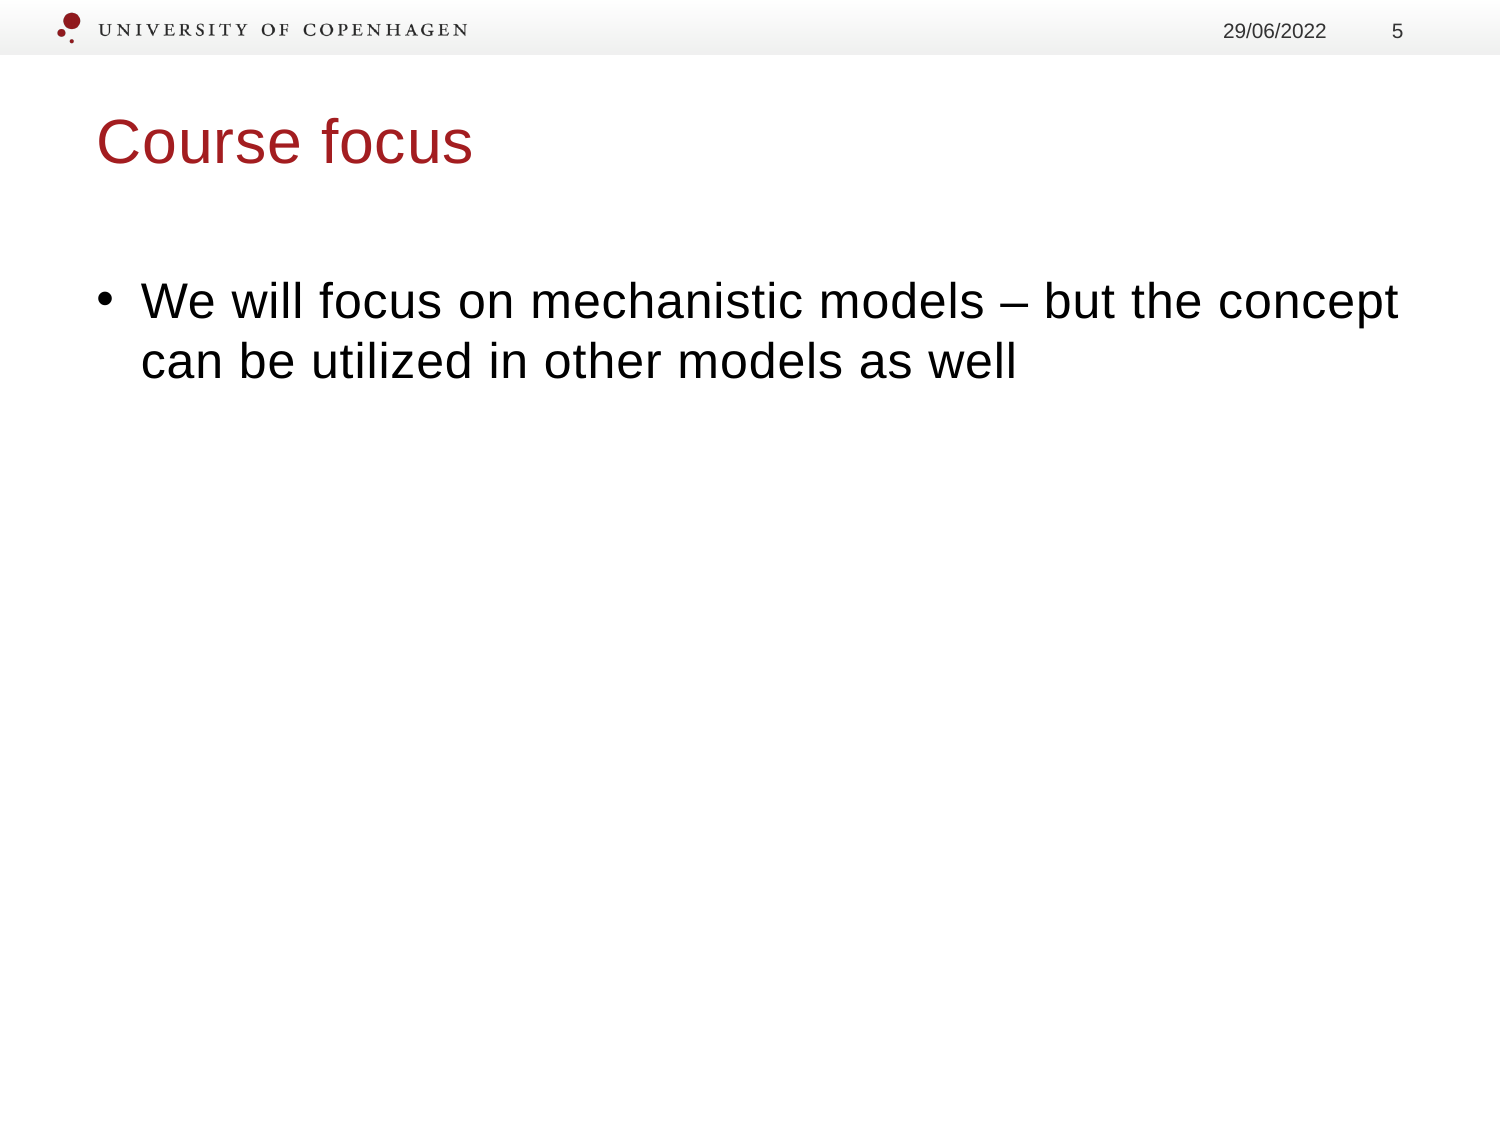

29/06/2022
5
# Course focus
We will focus on mechanistic models – but the concept can be utilized in other models as well